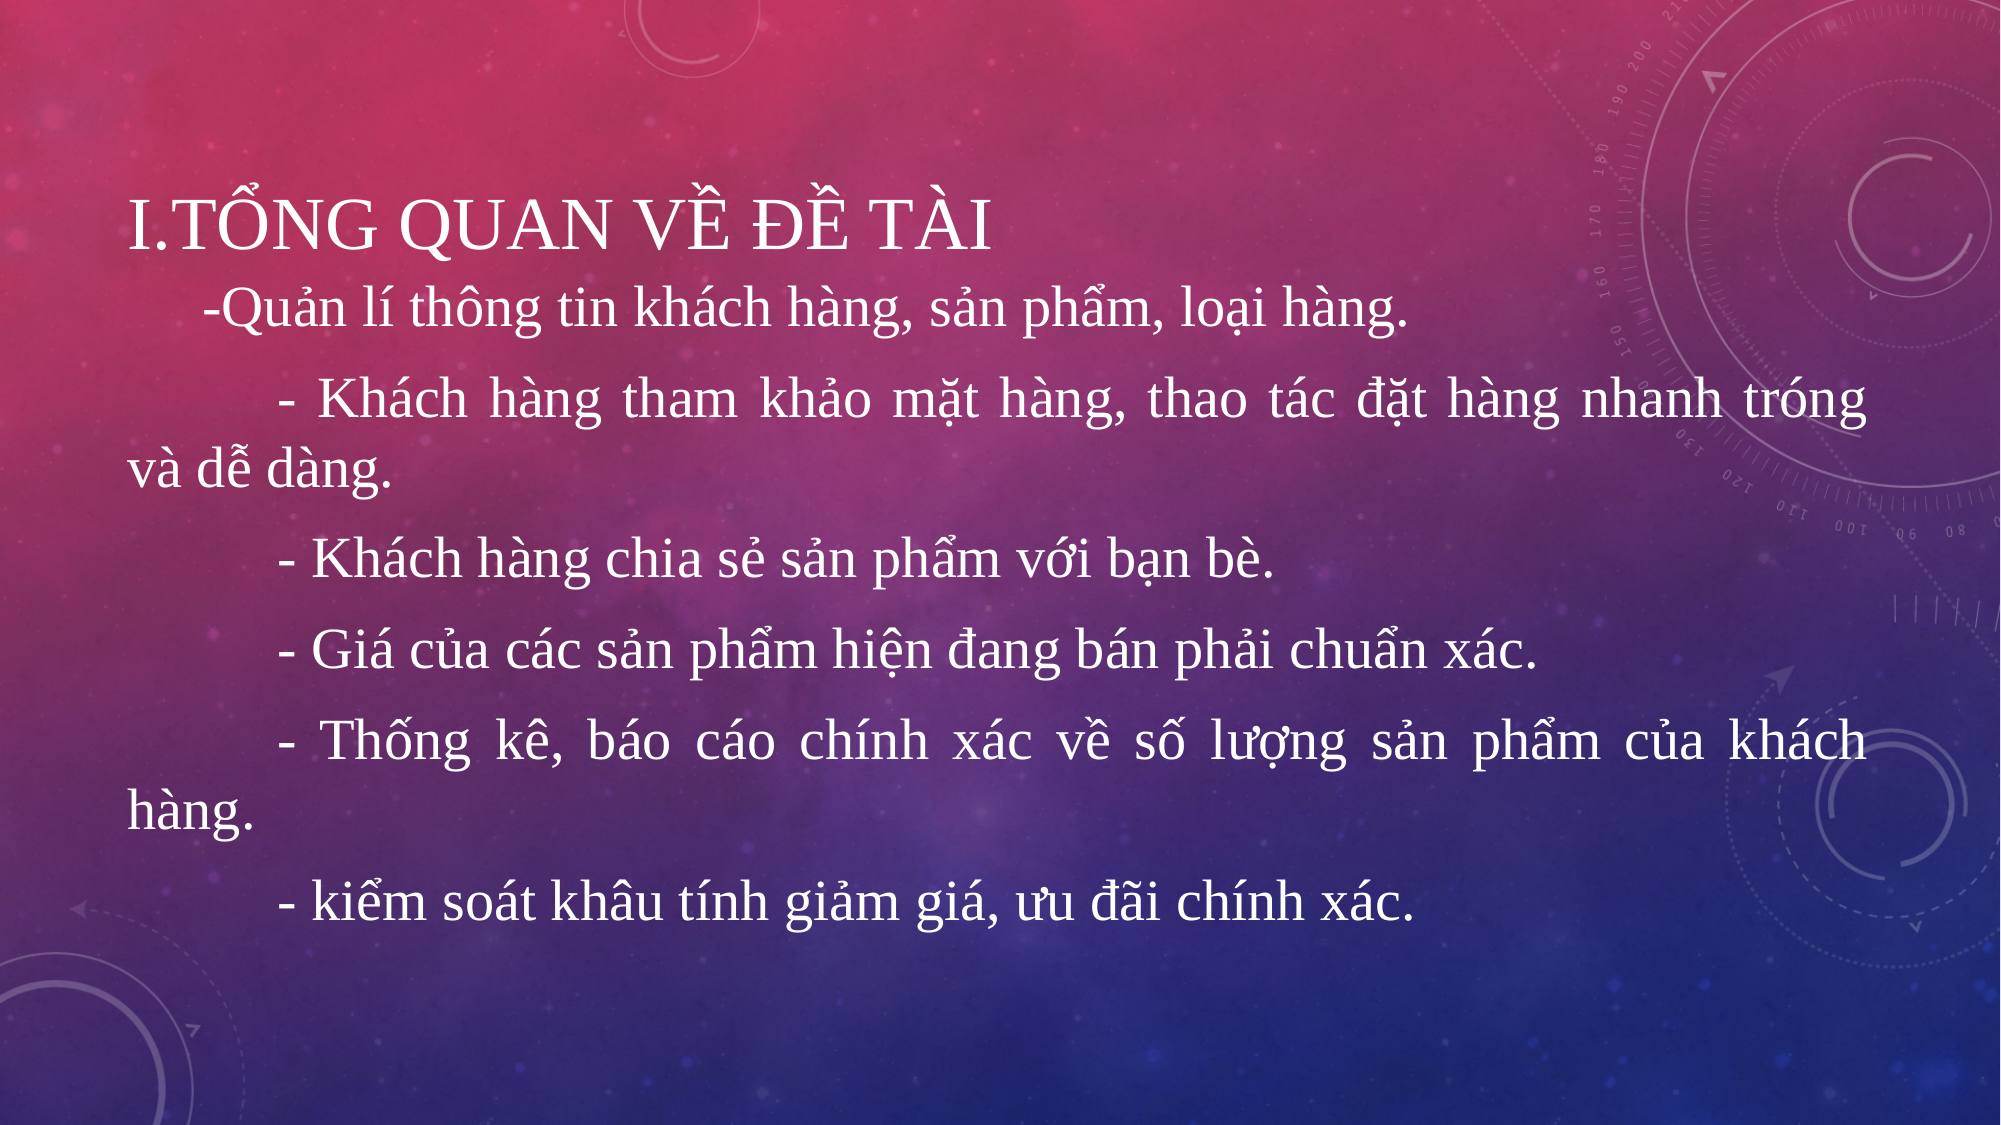

# I.Tổng quan về đề tài
-Quản lí thông tin khách hàng, sản phẩm, loại hàng.
	- Khách hàng tham khảo mặt hàng, thao tác đặt hàng nhanh tróng và dễ dàng.
	- Khách hàng chia sẻ sản phẩm với bạn bè.
	- Giá của các sản phẩm hiện đang bán phải chuẩn xác.
	- Thống kê, báo cáo chính xác về số lượng sản phẩm của khách hàng.
	- kiểm soát khâu tính giảm giá, ưu đãi chính xác.